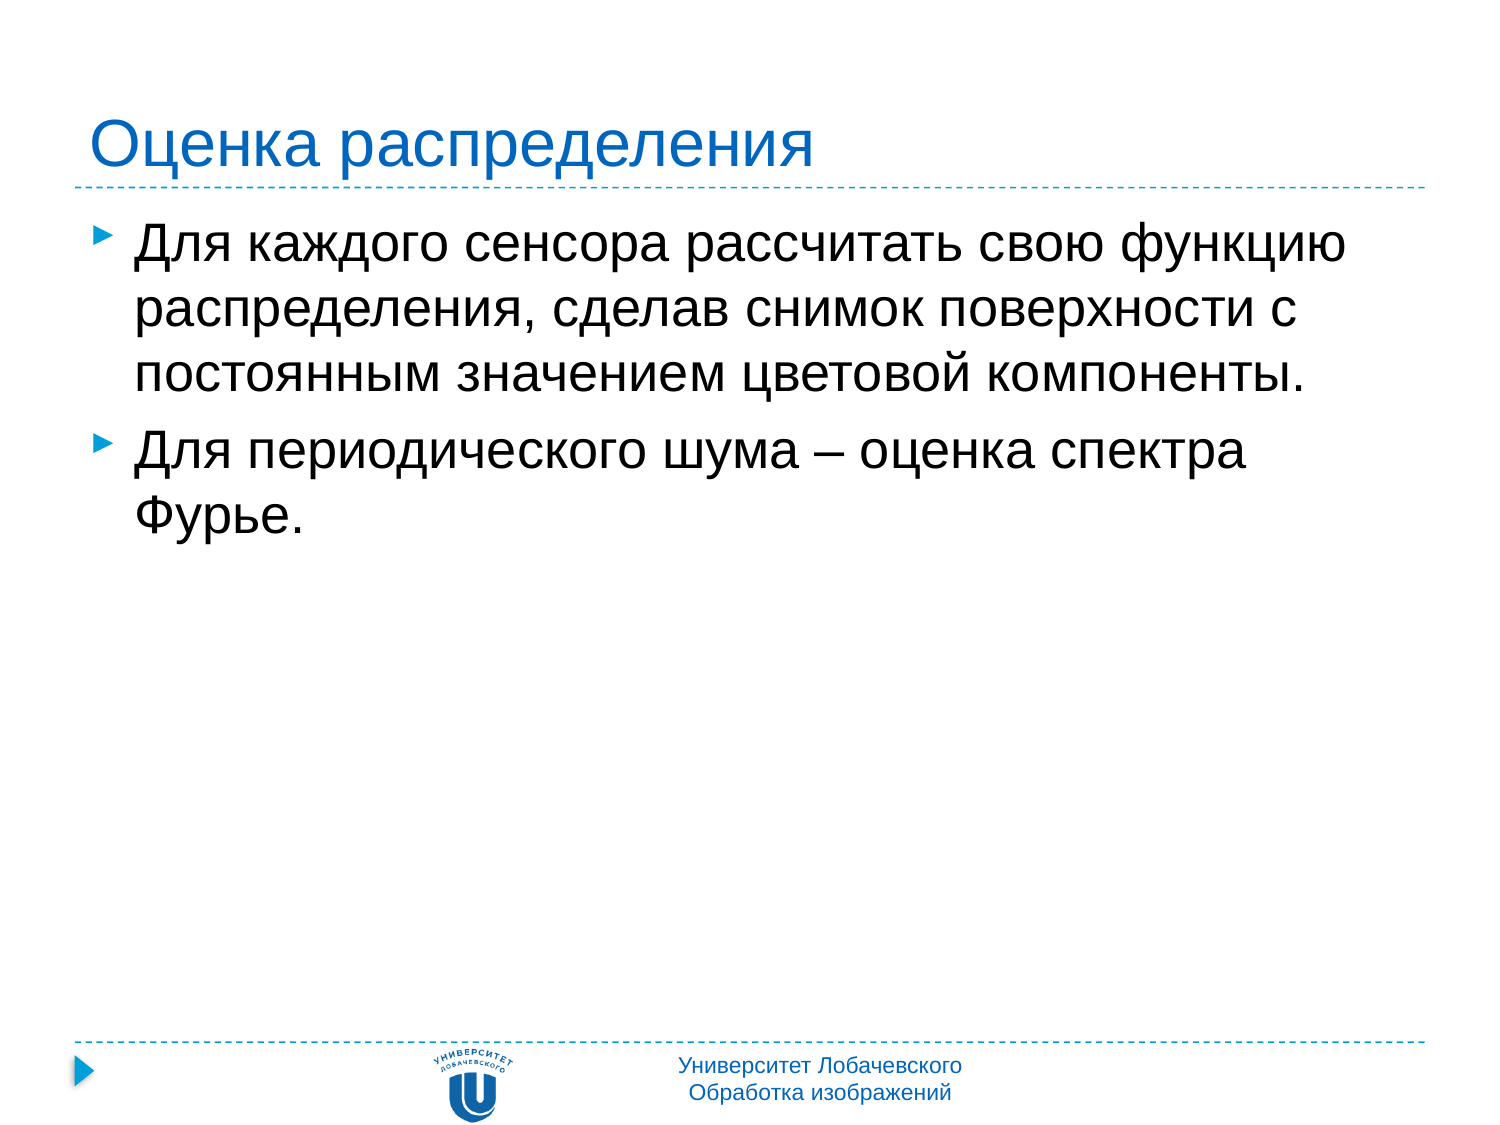

# Оценка распределения
Для каждого сенсора рассчитать свою функцию распределения, сделав снимок поверхности с постоянным значением цветовой компоненты.
Для периодического шума – оценка спектра Фурье.

73
Университет Лобачевского
Обработка изображений